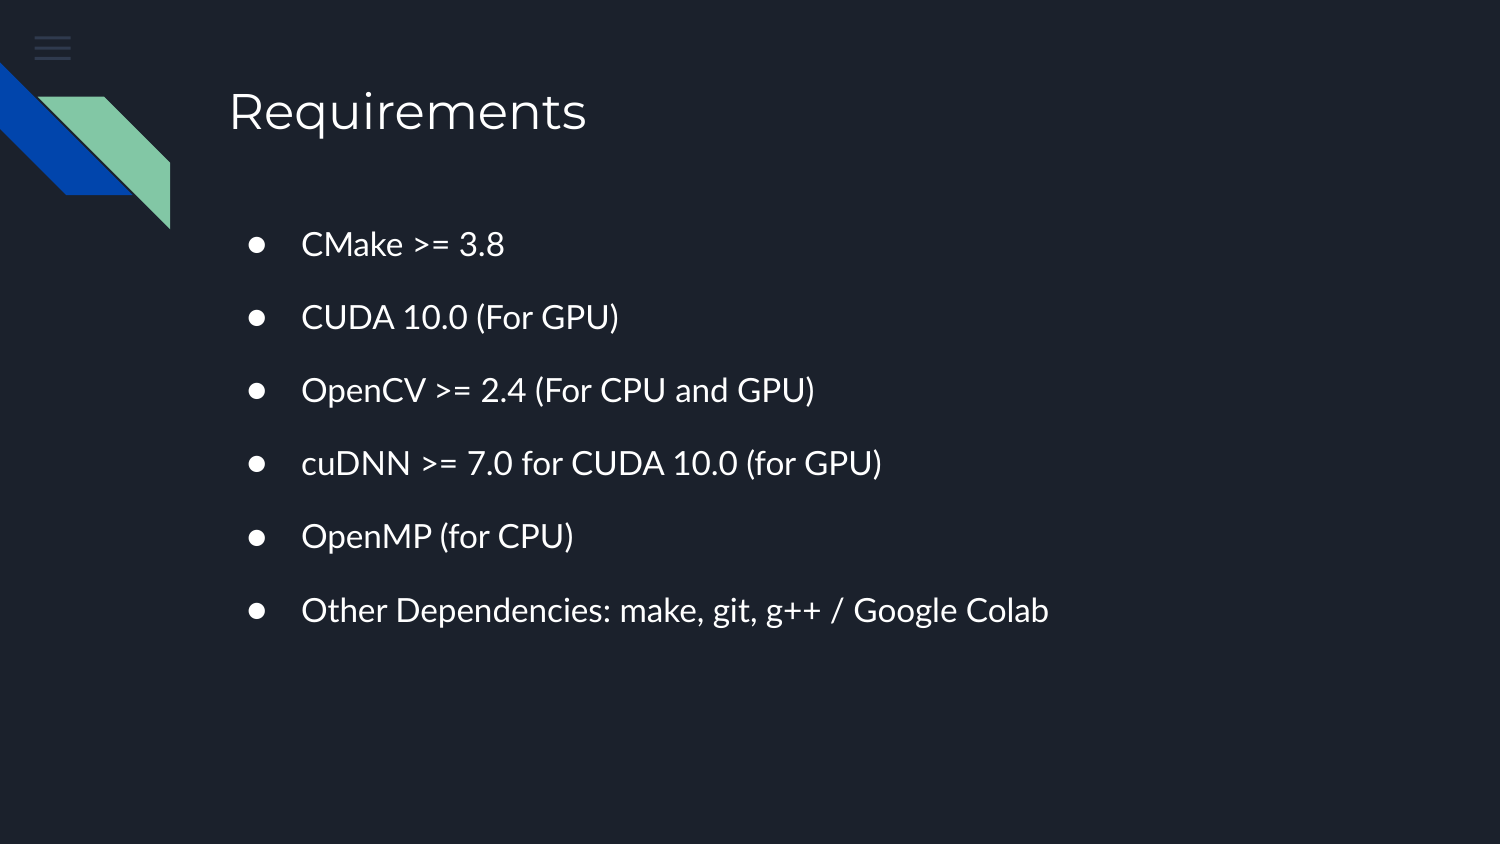

# Requirements

CMake >= 3.8
CUDA 10.0 (For GPU)
OpenCV >= 2.4 (For CPU and GPU)
cuDNN >= 7.0 for CUDA 10.0 (for GPU)
OpenMP (for CPU)
Other Dependencies: make, git, g++ / Google Colab